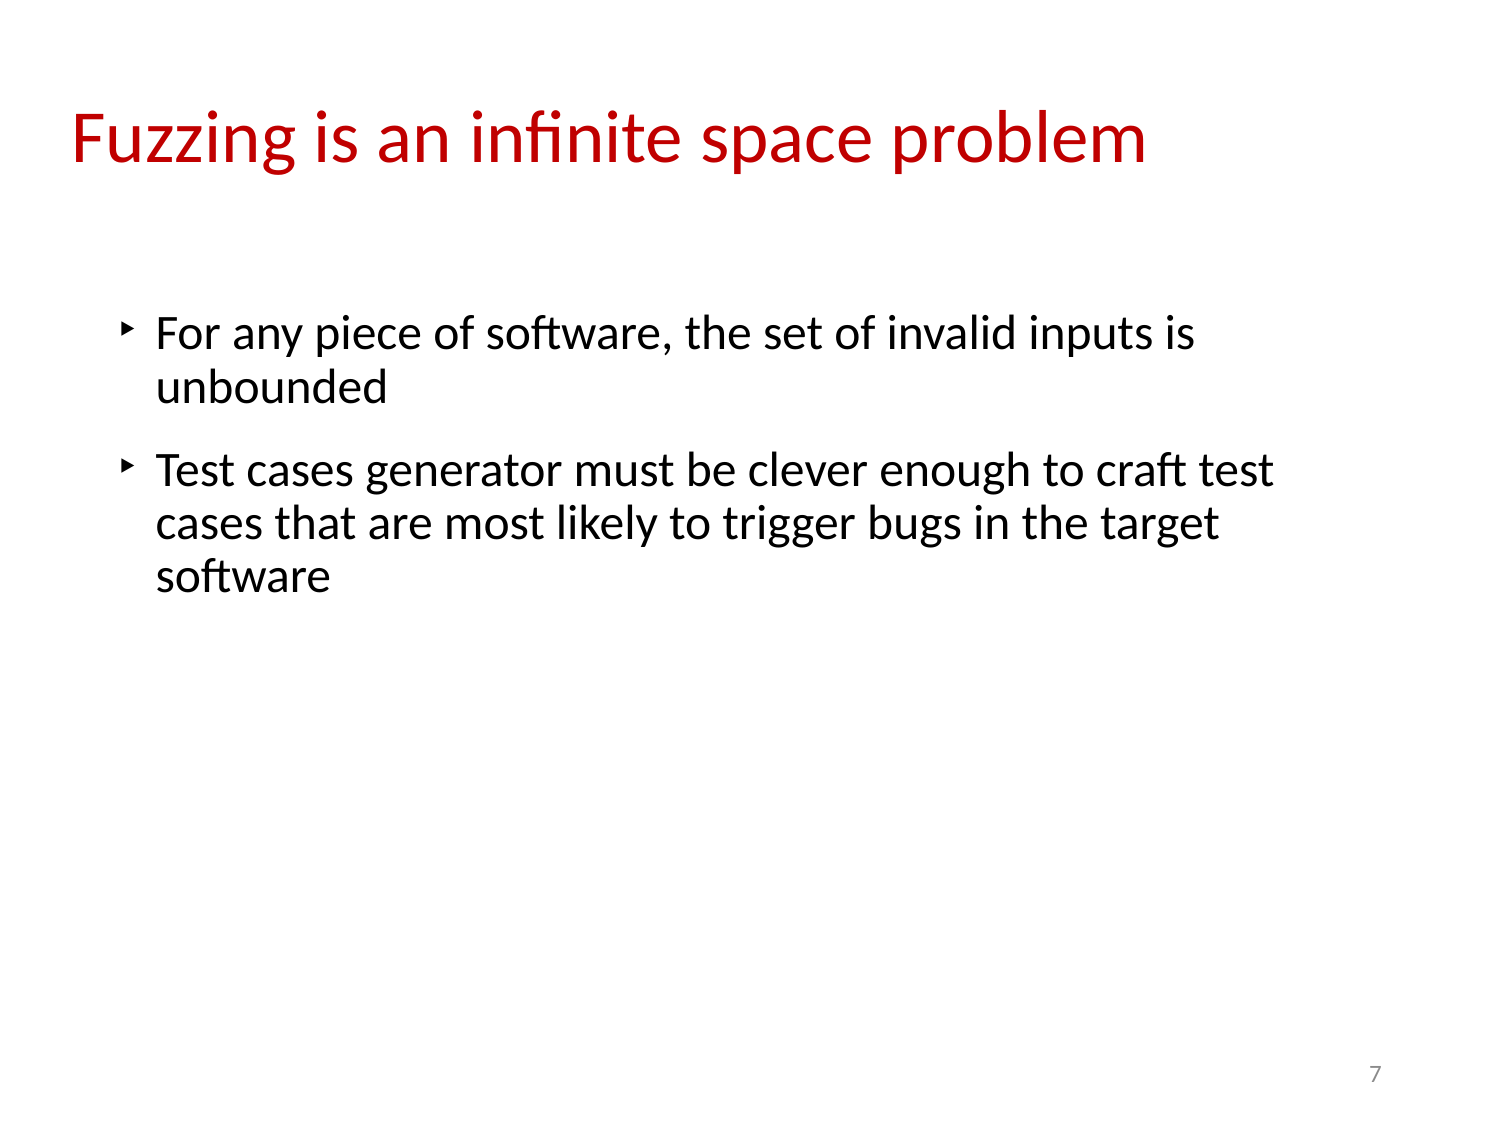

Fuzzing is an infinite space problem
For any piece of software, the set of invalid inputs is unbounded
Test cases generator must be clever enough to craft test cases that are most likely to trigger bugs in the target software
7